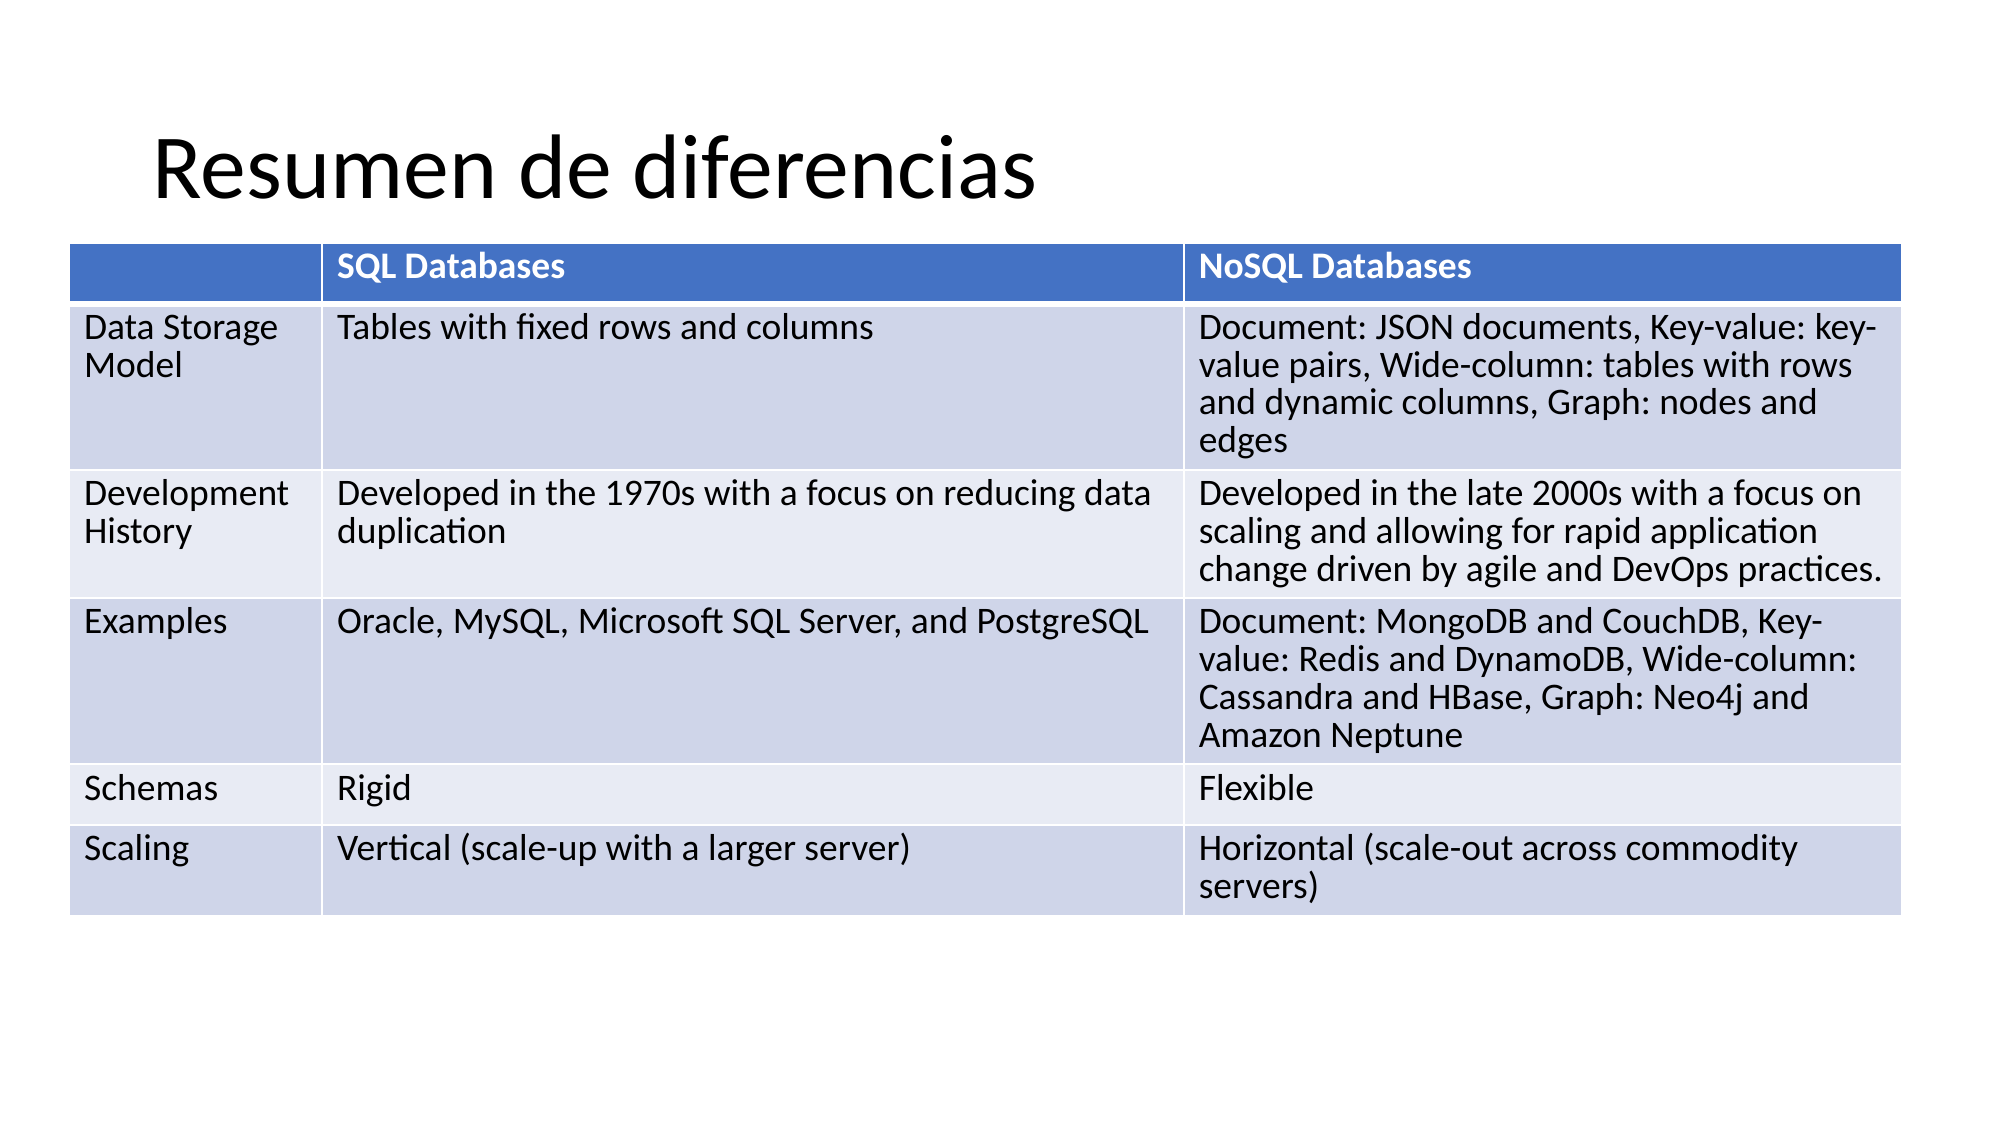

# Resumen de diferencias
|  | SQL Databases | NoSQL Databases |
| --- | --- | --- |
| Data Storage Model | Tables with fixed rows and columns | Document: JSON documents, Key-value: key-value pairs, Wide-column: tables with rows and dynamic columns, Graph: nodes and edges |
| Development History | Developed in the 1970s with a focus on reducing data duplication | Developed in the late 2000s with a focus on scaling and allowing for rapid application change driven by agile and DevOps practices. |
| Examples | Oracle, MySQL, Microsoft SQL Server, and PostgreSQL | Document: MongoDB and CouchDB, Key-value: Redis and DynamoDB, Wide-column: Cassandra and HBase, Graph: Neo4j and Amazon Neptune |
| Schemas | Rigid | Flexible |
| Scaling | Vertical (scale-up with a larger server) | Horizontal (scale-out across commodity servers) |